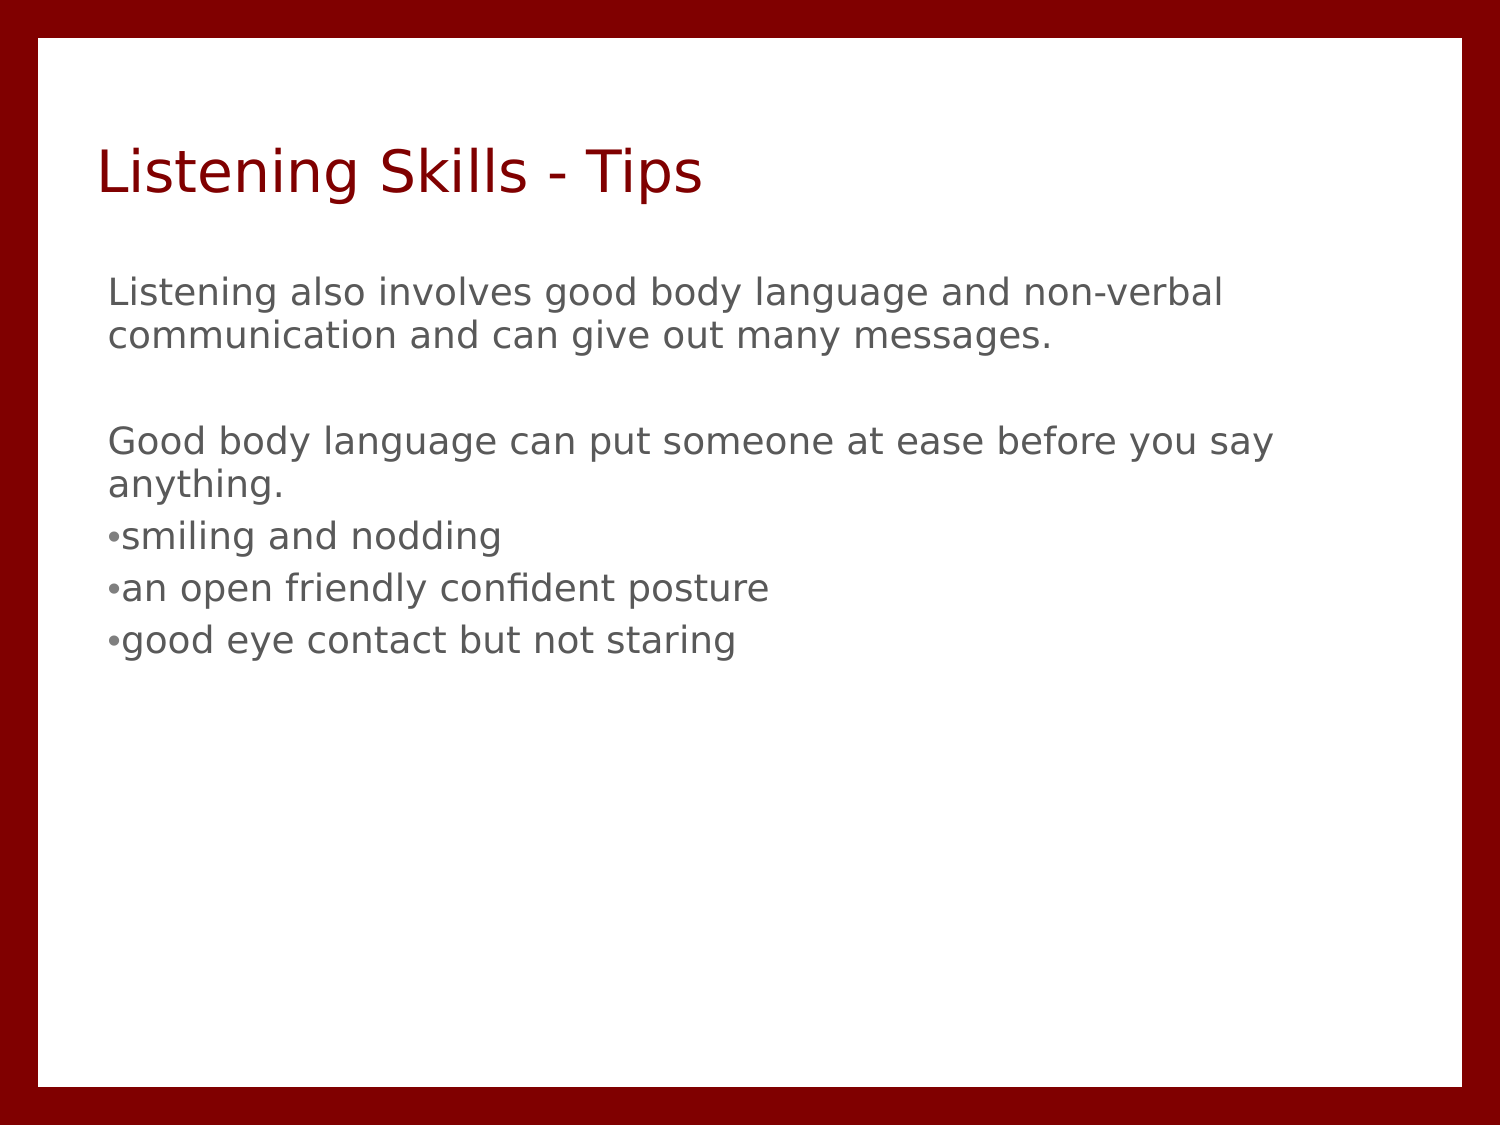

Listening Skills - Tips

Listening also involves good body language and non-verbal communication and can give out many messages.

Good body language can put someone at ease before you say anything.
smiling and nodding
an open friendly confident posture
good eye contact but not staring